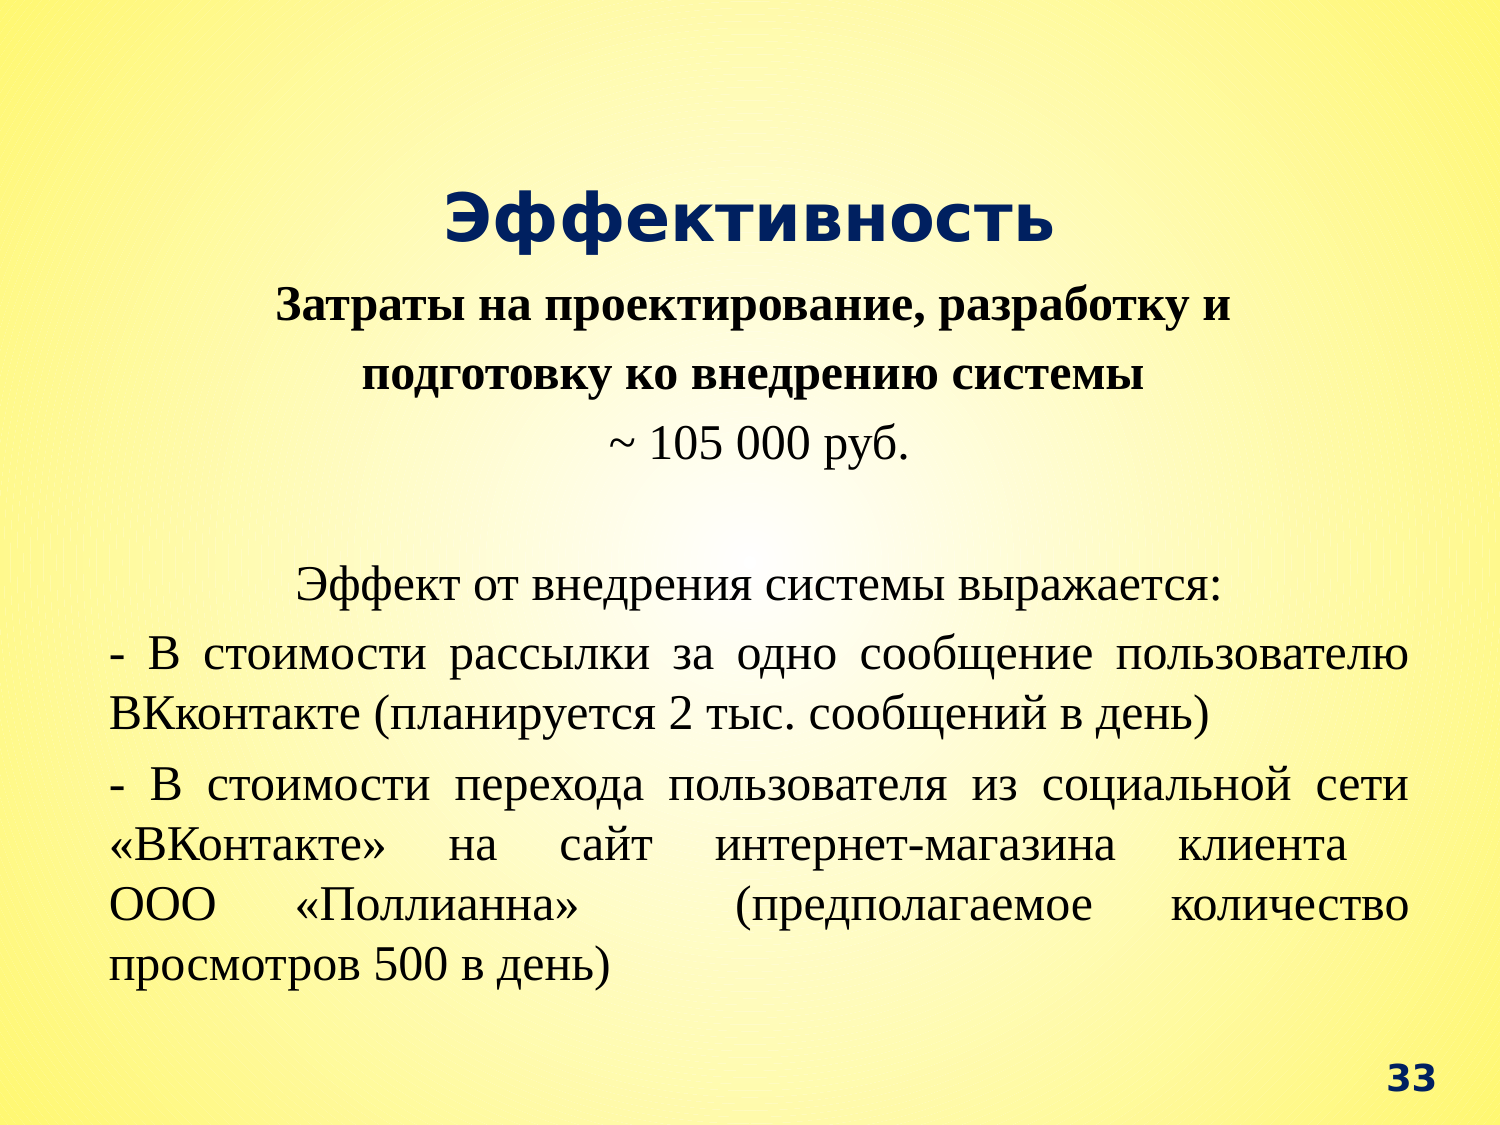

# Эффективность
Затраты на проектирование, разработку и
подготовку ко внедрению системы
~ 105 000 руб.

Эффект от внедрения системы выражается:
- В стоимости рассылки за одно сообщение пользователю ВКконтакте (планируется 2 тыс. сообщений в день)
- В стоимости перехода пользователя из социальной сети «ВКонтакте» на сайт интернет-магазина клиента
ООО «Поллианна»  (предполагаемое количество просмотров 500 в день)

33